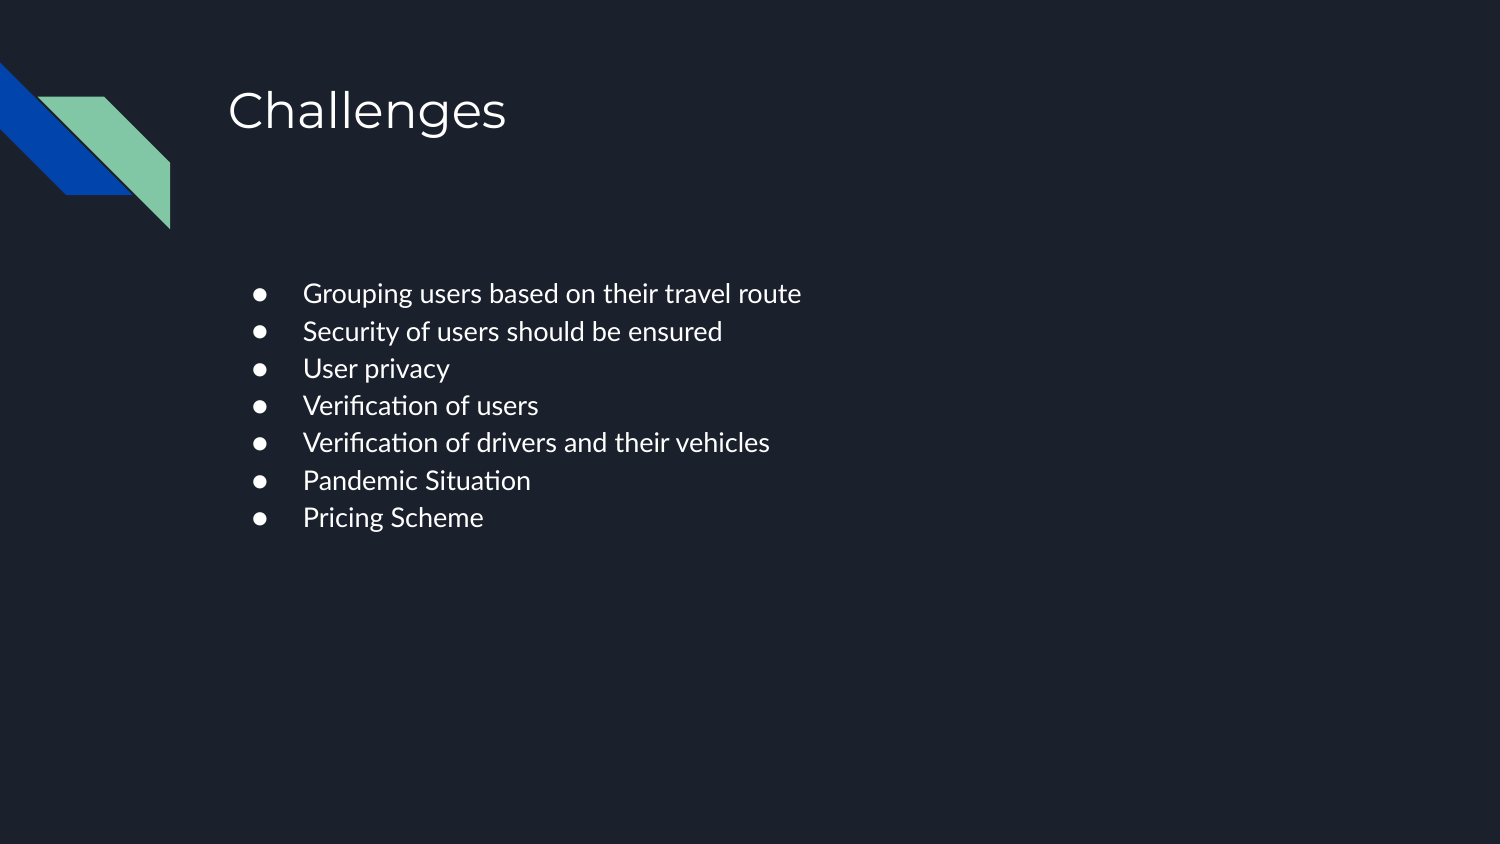

# Challenges
Grouping users based on their travel route
Security of users should be ensured
User privacy
Verification of users
Verification of drivers and their vehicles
Pandemic Situation
Pricing Scheme